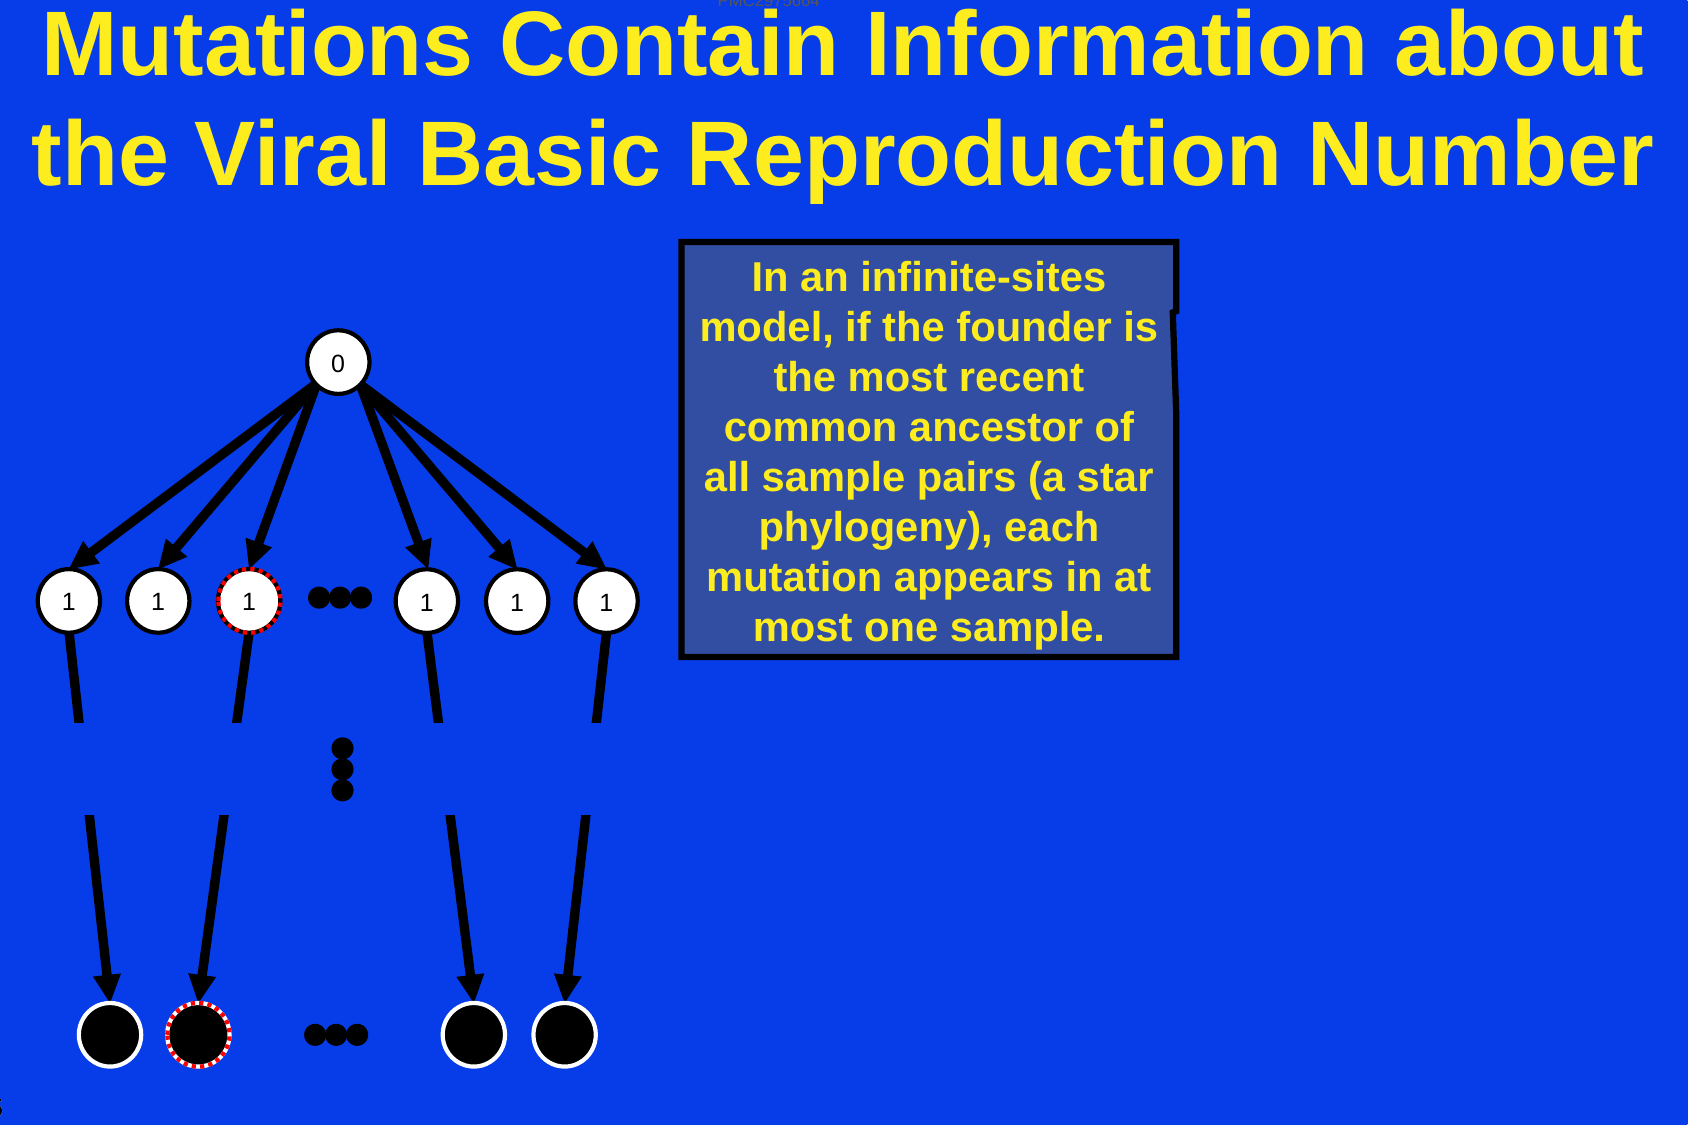

Mutations Contain Information about the Viral Basic Reproduction Number

PMC2975664

In an infinite-sites model, if the founder is the most recent common ancestor of all sample pairs (a star phylogeny), each mutation appears in at most one sample.
0

1
1
1
1
1
1